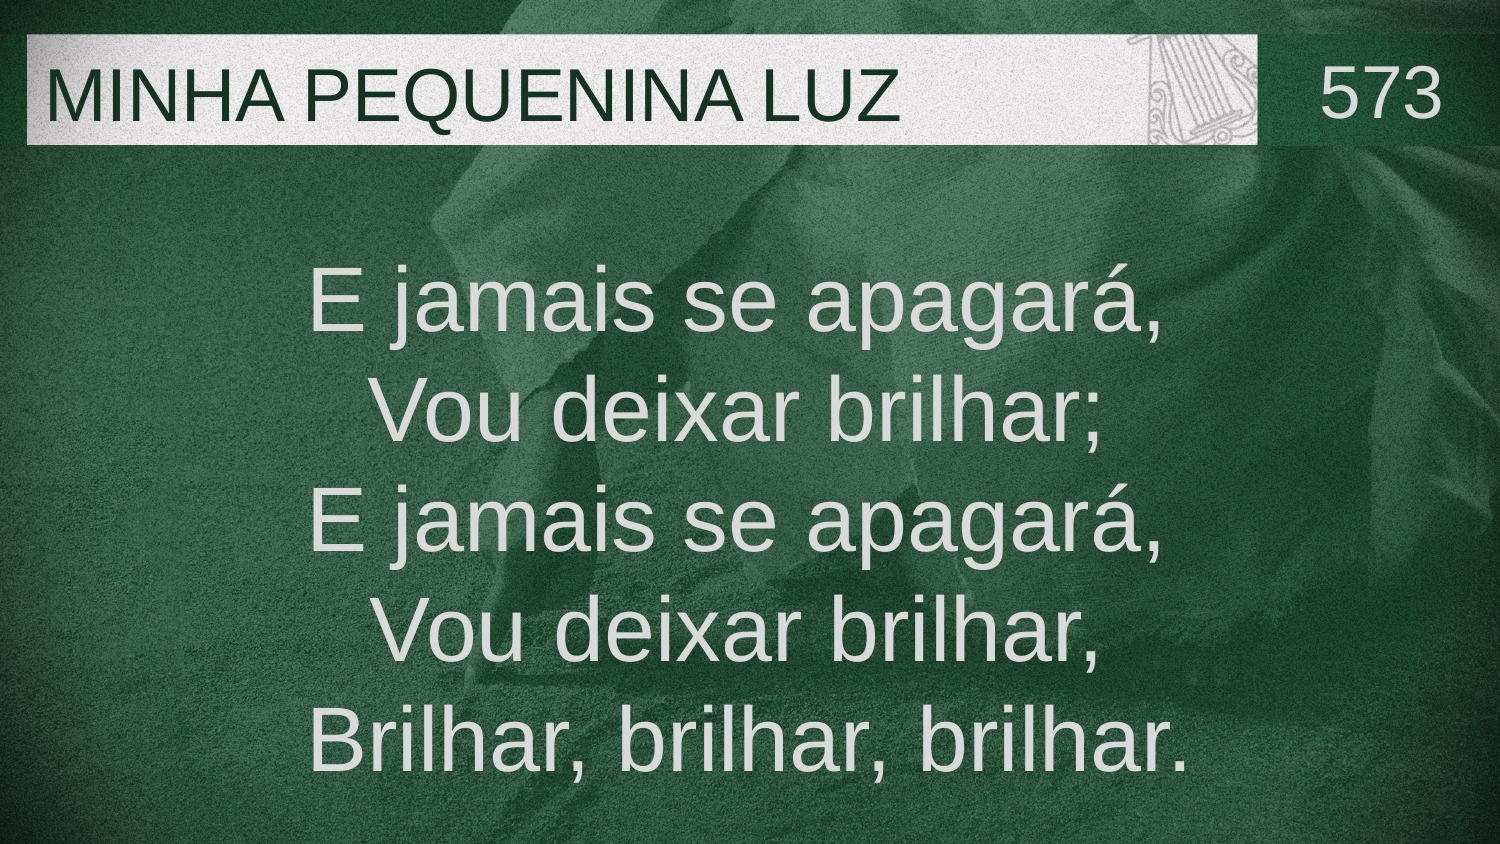

# MINHA PEQUENINA LUZ
573
E jamais se apagará,
Vou deixar brilhar;
E jamais se apagará,
Vou deixar brilhar,
Brilhar, brilhar, brilhar.